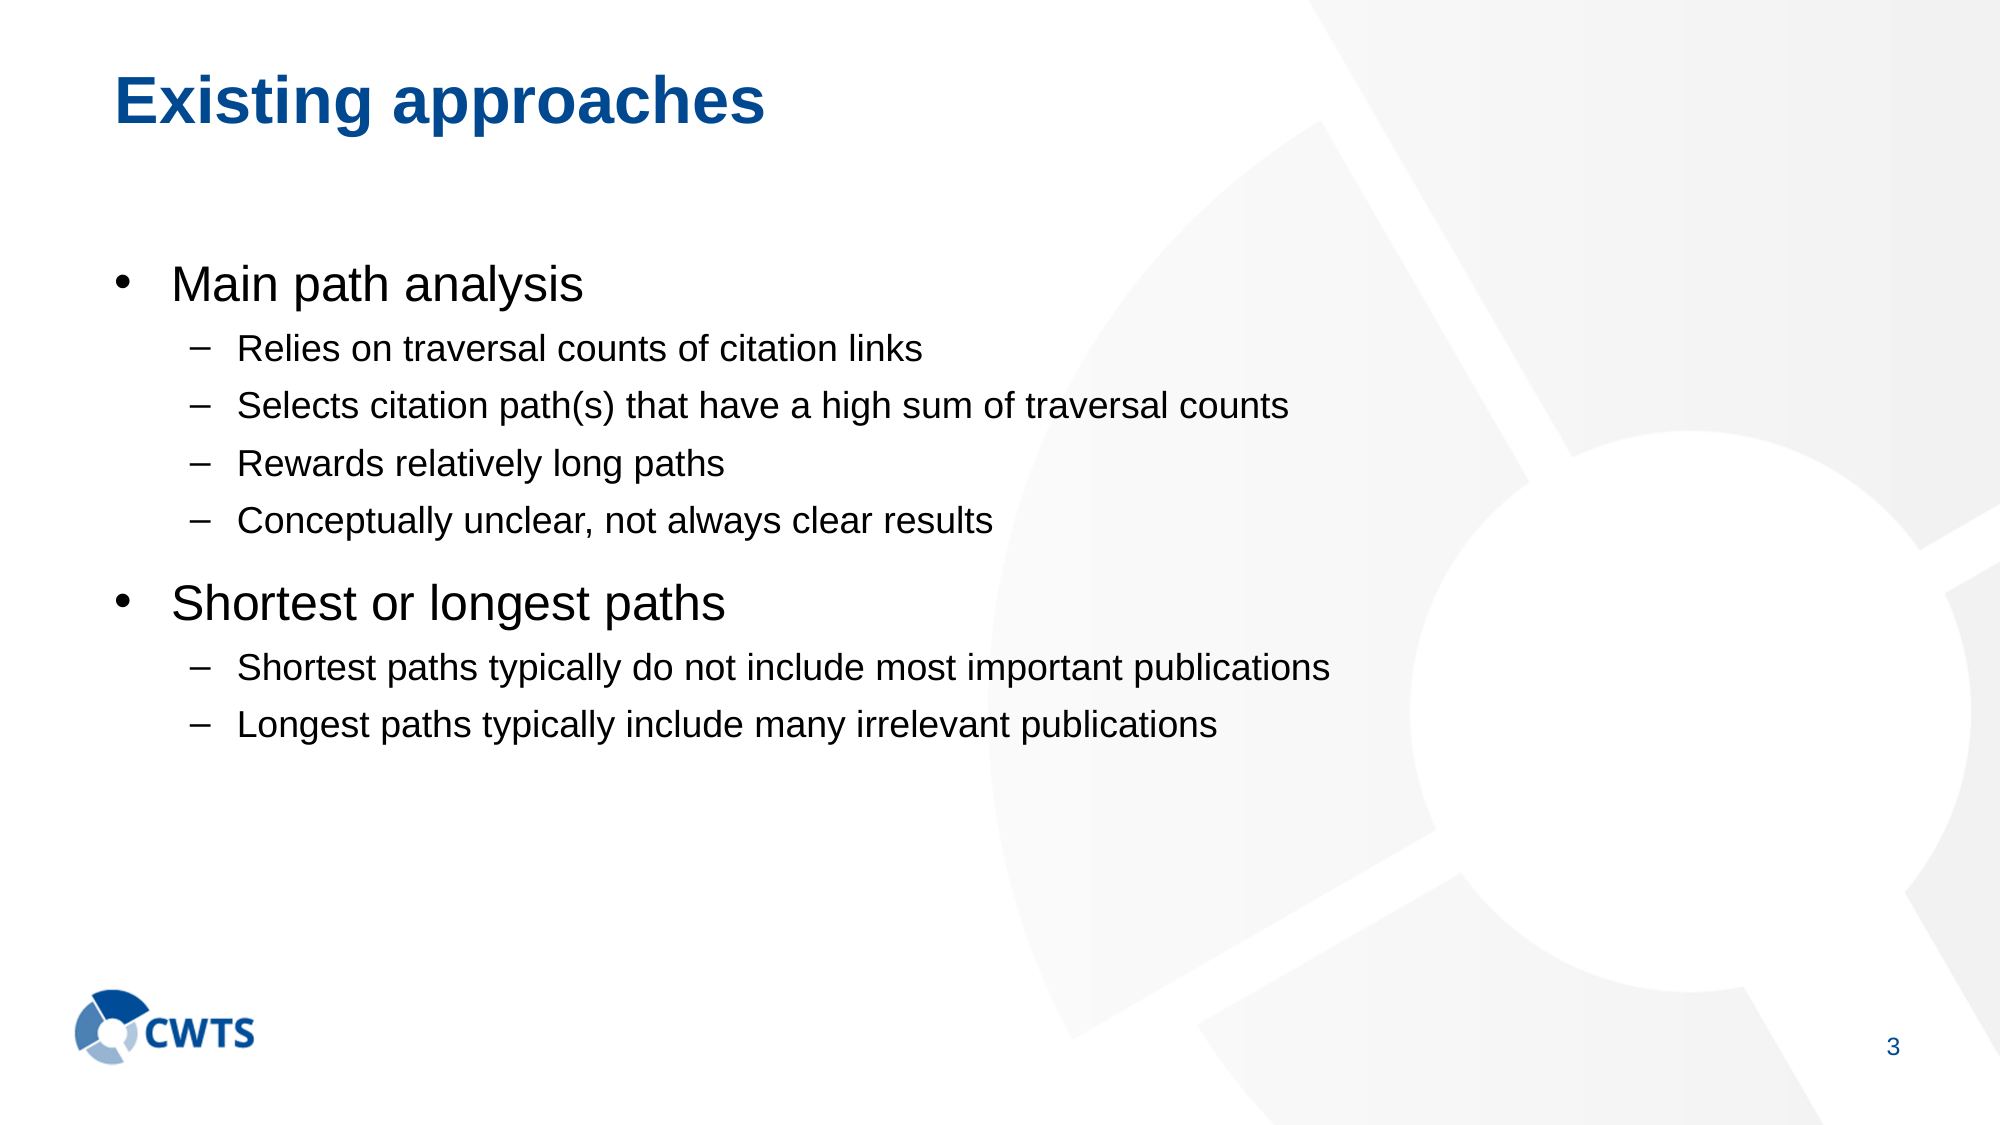

# Existing approaches
Main path analysis
Relies on traversal counts of citation links
Selects citation path(s) that have a high sum of traversal counts
Rewards relatively long paths
Conceptually unclear, not always clear results
Shortest or longest paths
Shortest paths typically do not include most important publications
Longest paths typically include many irrelevant publications
3